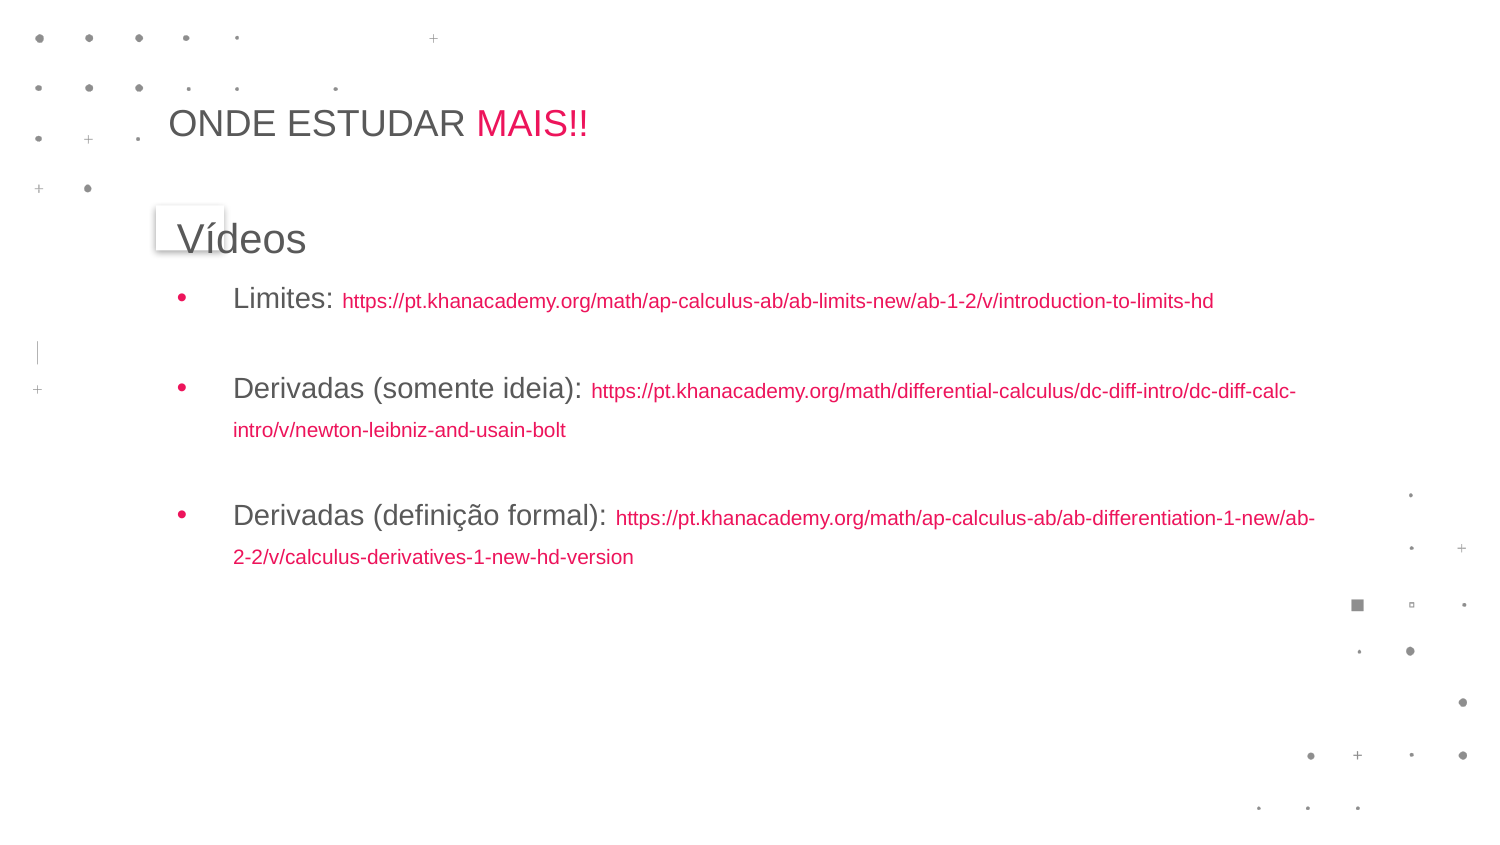

ONDE ESTUDAR MAIS!!
Vídeos
Limites: https://pt.khanacademy.org/math/ap-calculus-ab/ab-limits-new/ab-1-2/v/introduction-to-limits-hd

Derivadas (somente ideia): https://pt.khanacademy.org/math/differential-calculus/dc-diff-intro/dc-diff-calc-intro/v/newton-leibniz-and-usain-bolt

Derivadas (definição formal): https://pt.khanacademy.org/math/ap-calculus-ab/ab-differentiation-1-new/ab-2-2/v/calculus-derivatives-1-new-hd-version